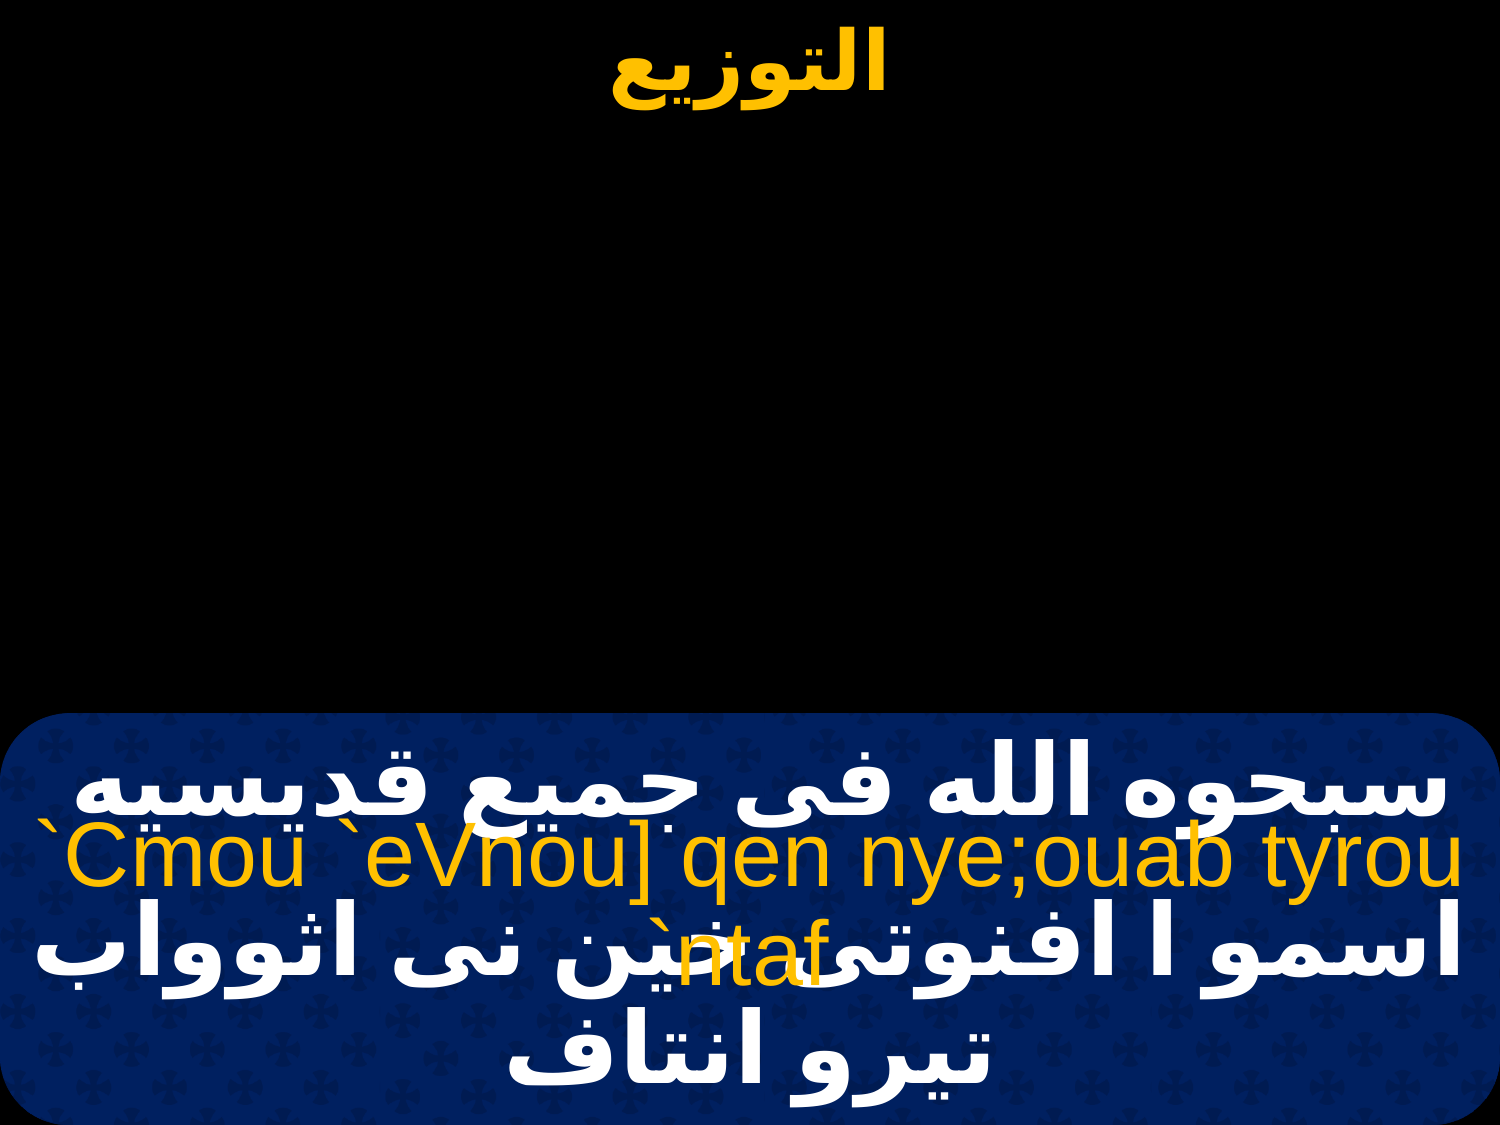

# سبحوه الله فى جميع قديسيه
`Cmou `eVnou] qen nye;ouab tyrou `ntaf
اسمو ا افنوتى خين نى اثوواب تيرو انتاف